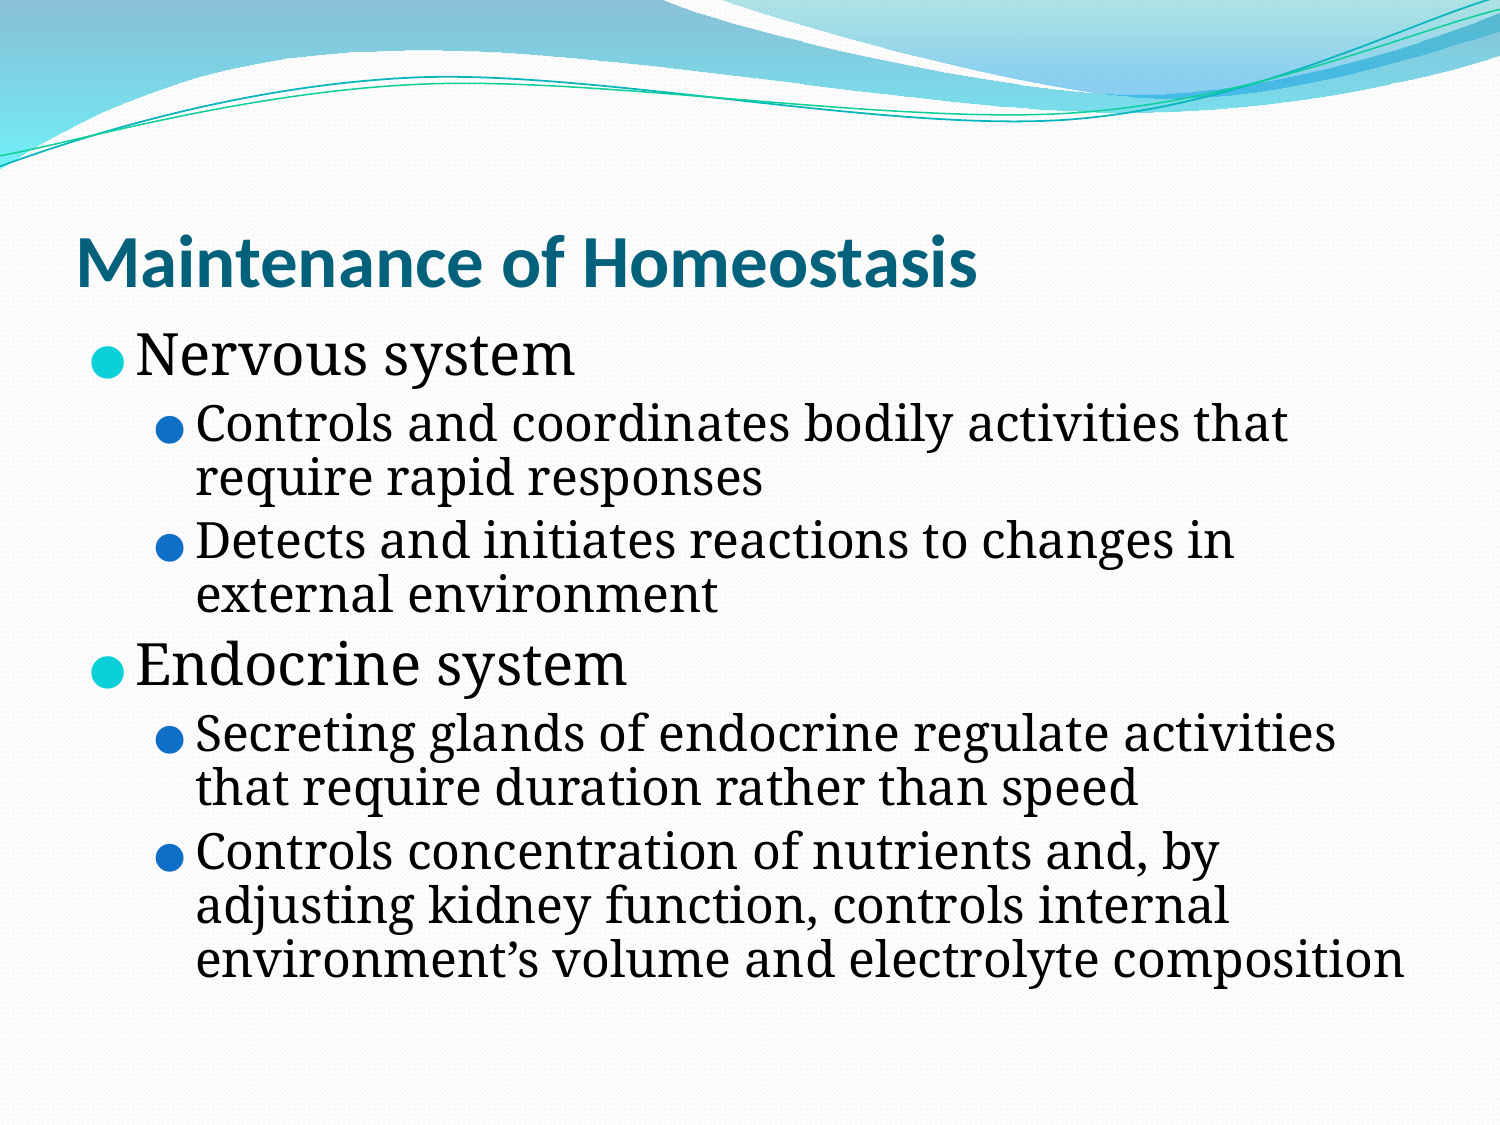

# Maintenance of Homeostasis
Nervous system
Controls and coordinates bodily activities that require rapid responses
Detects and initiates reactions to changes in external environment
Endocrine system
Secreting glands of endocrine regulate activities that require duration rather than speed
Controls concentration of nutrients and, by adjusting kidney function, controls internal environment’s volume and electrolyte composition